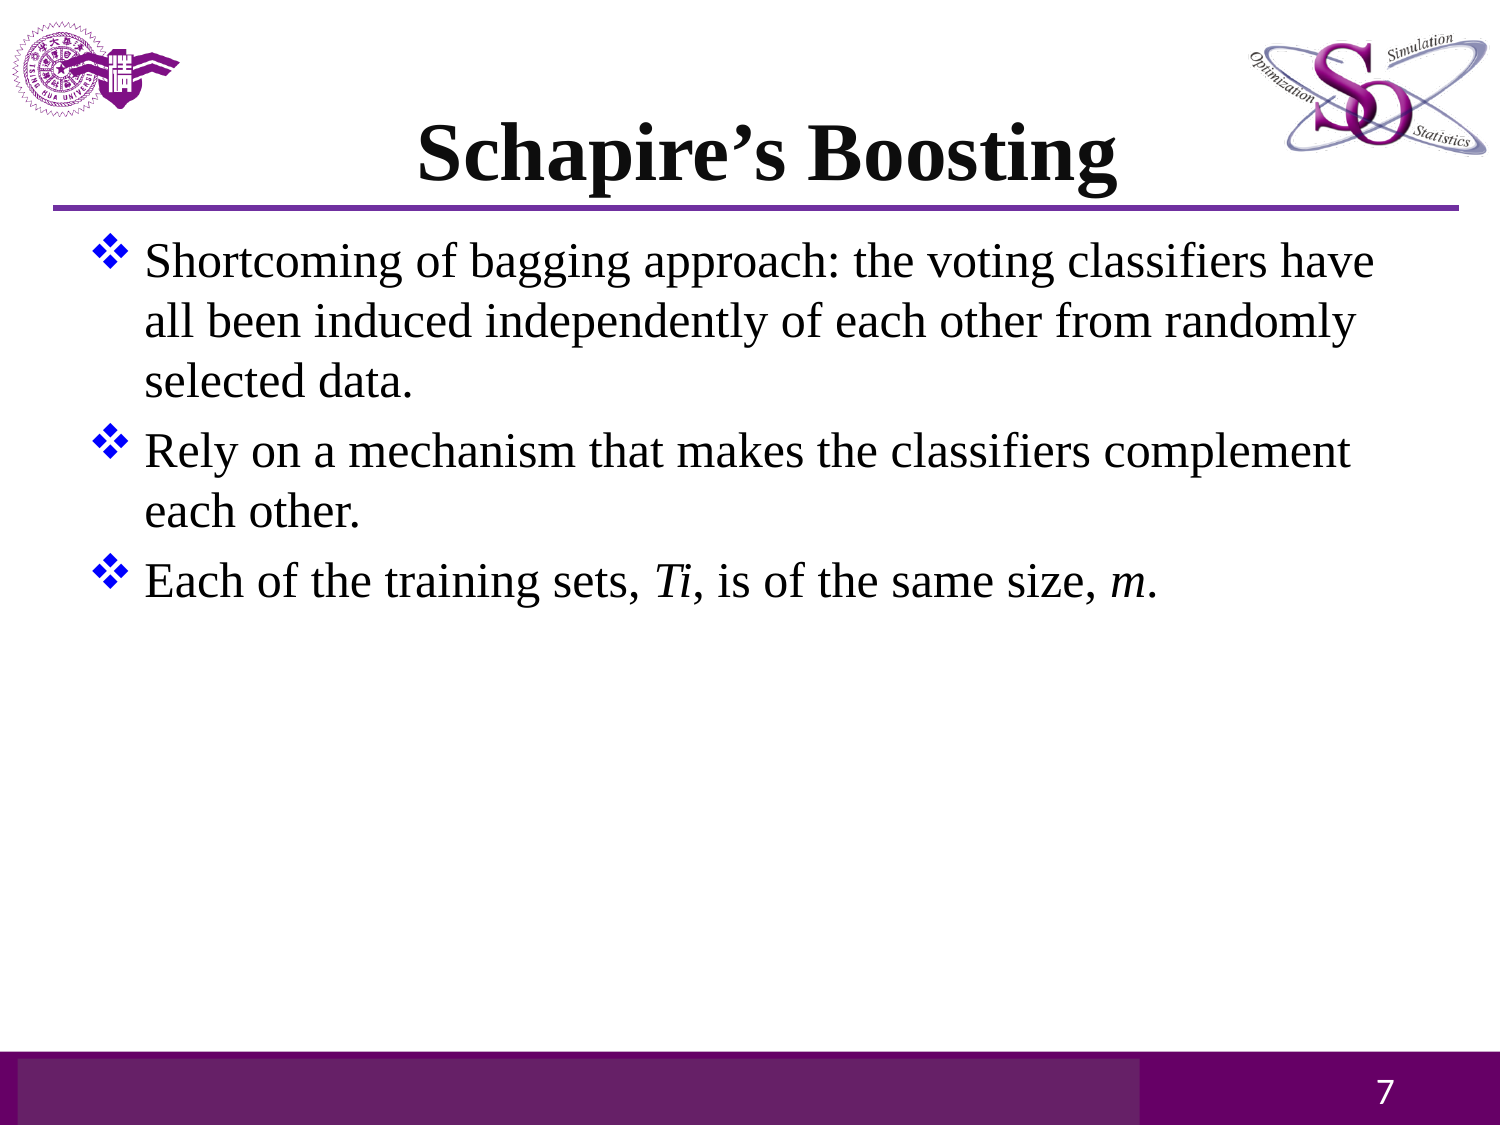

# Schapire’s Boosting
Shortcoming of bagging approach: the voting classifiers have all been induced independently of each other from randomly selected data.
Rely on a mechanism that makes the classifiers complement each other.
Each of the training sets, Ti, is of the same size, m.